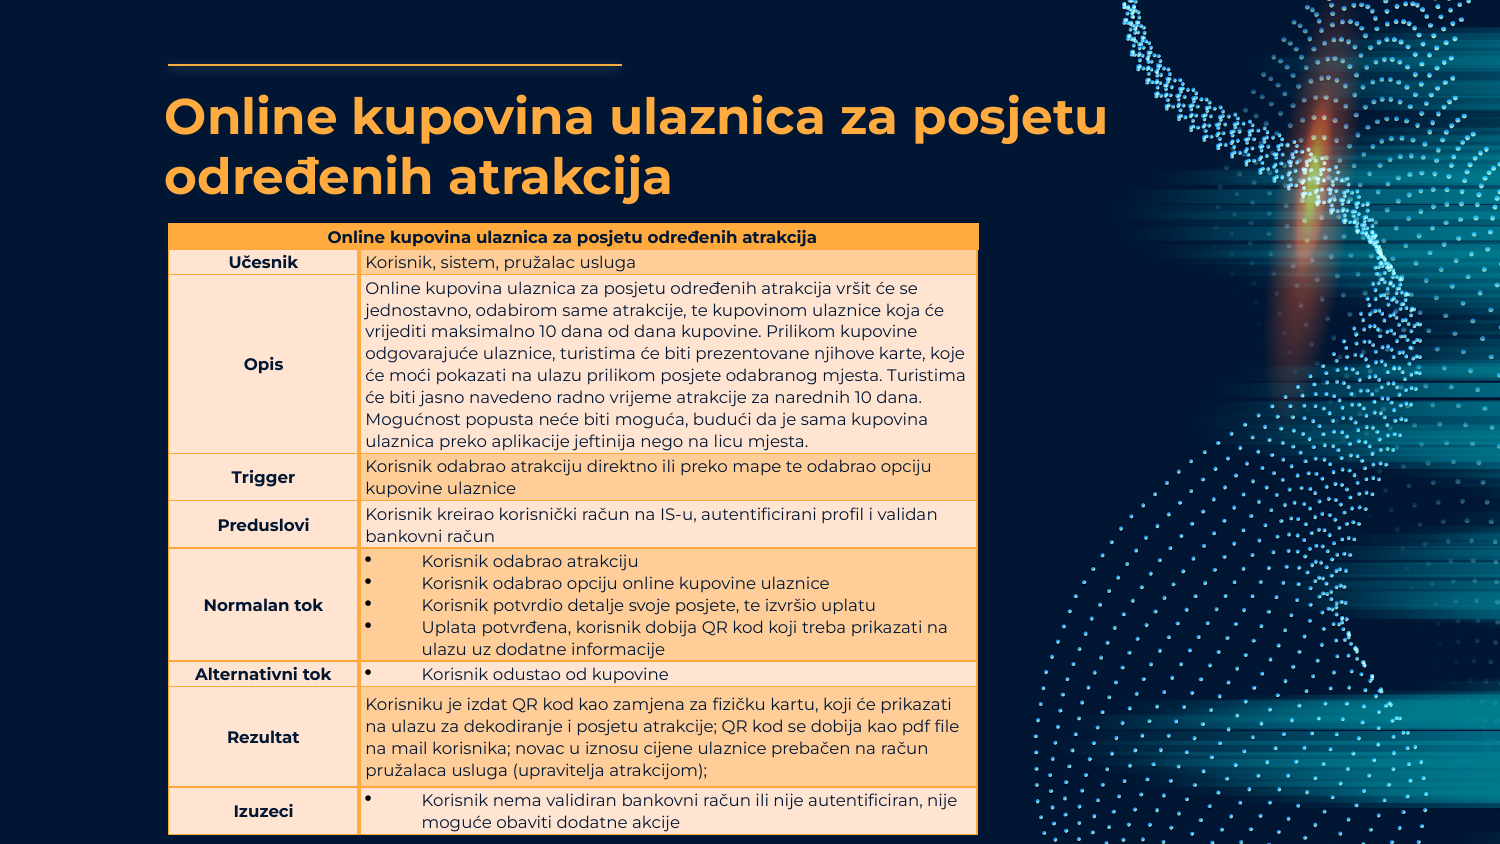

# Online kupovina ulaznica za posjetu određenih atrakcija
| Online kupovina ulaznica za posjetu određenih atrakcija |  |
| --- | --- |
| Učesnik | Korisnik, sistem, pružalac usluga |
| Opis | Online kupovina ulaznica za posjetu određenih atrakcija vršit će se jednostavno, odabirom same atrakcije, te kupovinom ulaznice koja će vrijediti maksimalno 10 dana od dana kupovine. Prilikom kupovine odgovarajuće ulaznice, turistima će biti prezentovane njihove karte, koje će moći pokazati na ulazu prilikom posjete odabranog mjesta. Turistima će biti jasno navedeno radno vrijeme atrakcije za narednih 10 dana. Mogućnost popusta neće biti moguća, budući da je sama kupovina ulaznica preko aplikacije jeftinija nego na licu mjesta. |
| Trigger | Korisnik odabrao atrakciju direktno ili preko mape te odabrao opciju kupovine ulaznice |
| Preduslovi | Korisnik kreirao korisnički račun na IS-u, autentificirani profil i validan bankovni račun |
| Normalan tok | Korisnik odabrao atrakciju Korisnik odabrao opciju online kupovine ulaznice Korisnik potvrdio detalje svoje posjete, te izvršio uplatu Uplata potvrđena, korisnik dobija QR kod koji treba prikazati na ulazu uz dodatne informacije |
| Alternativni tok | Korisnik odustao od kupovine |
| Rezultat | Korisniku je izdat QR kod kao zamjena za fizičku kartu, koji će prikazati na ulazu za dekodiranje i posjetu atrakcije; QR kod se dobija kao pdf file na mail korisnika; novac u iznosu cijene ulaznice prebačen na račun pružalaca usluga (upravitelja atrakcijom); |
| Izuzeci | Korisnik nema validiran bankovni račun ili nije autentificiran, nije moguće obaviti dodatne akcije |